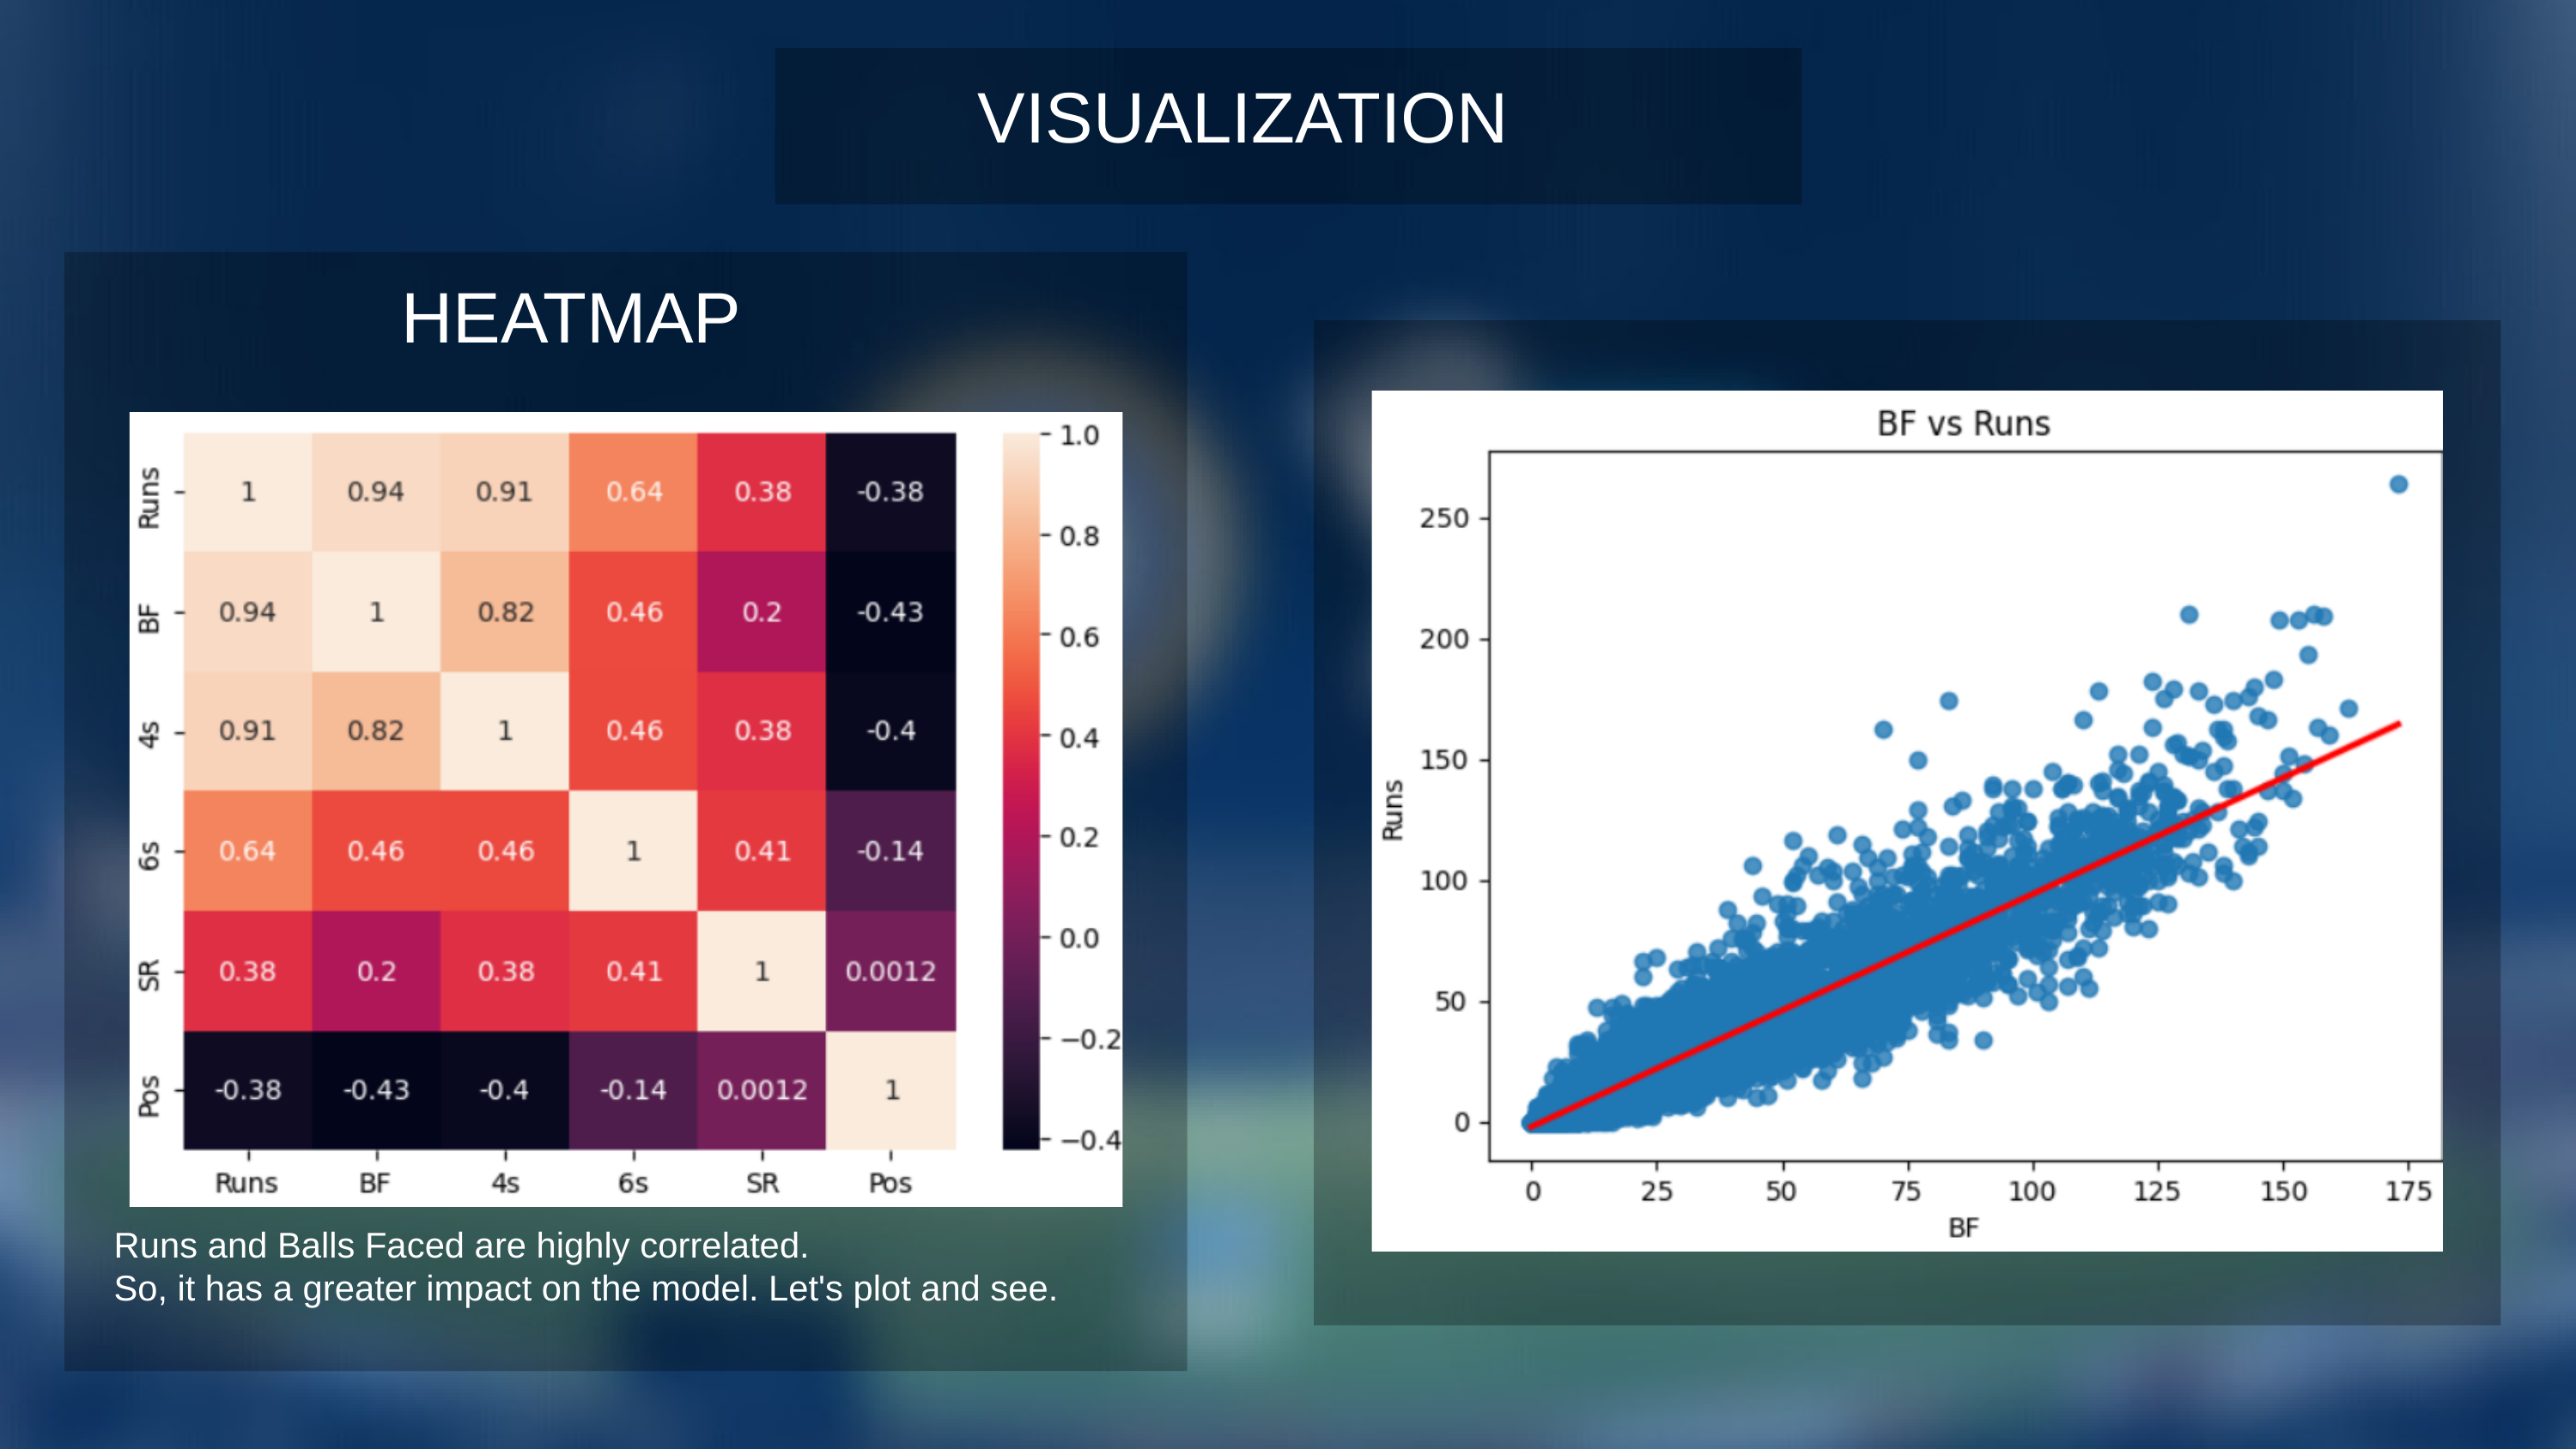

VISUALIZATION

HEATMAP

Runs and Balls Faced are highly correlated.
So, it has a greater impact on the model. Let's plot and see.